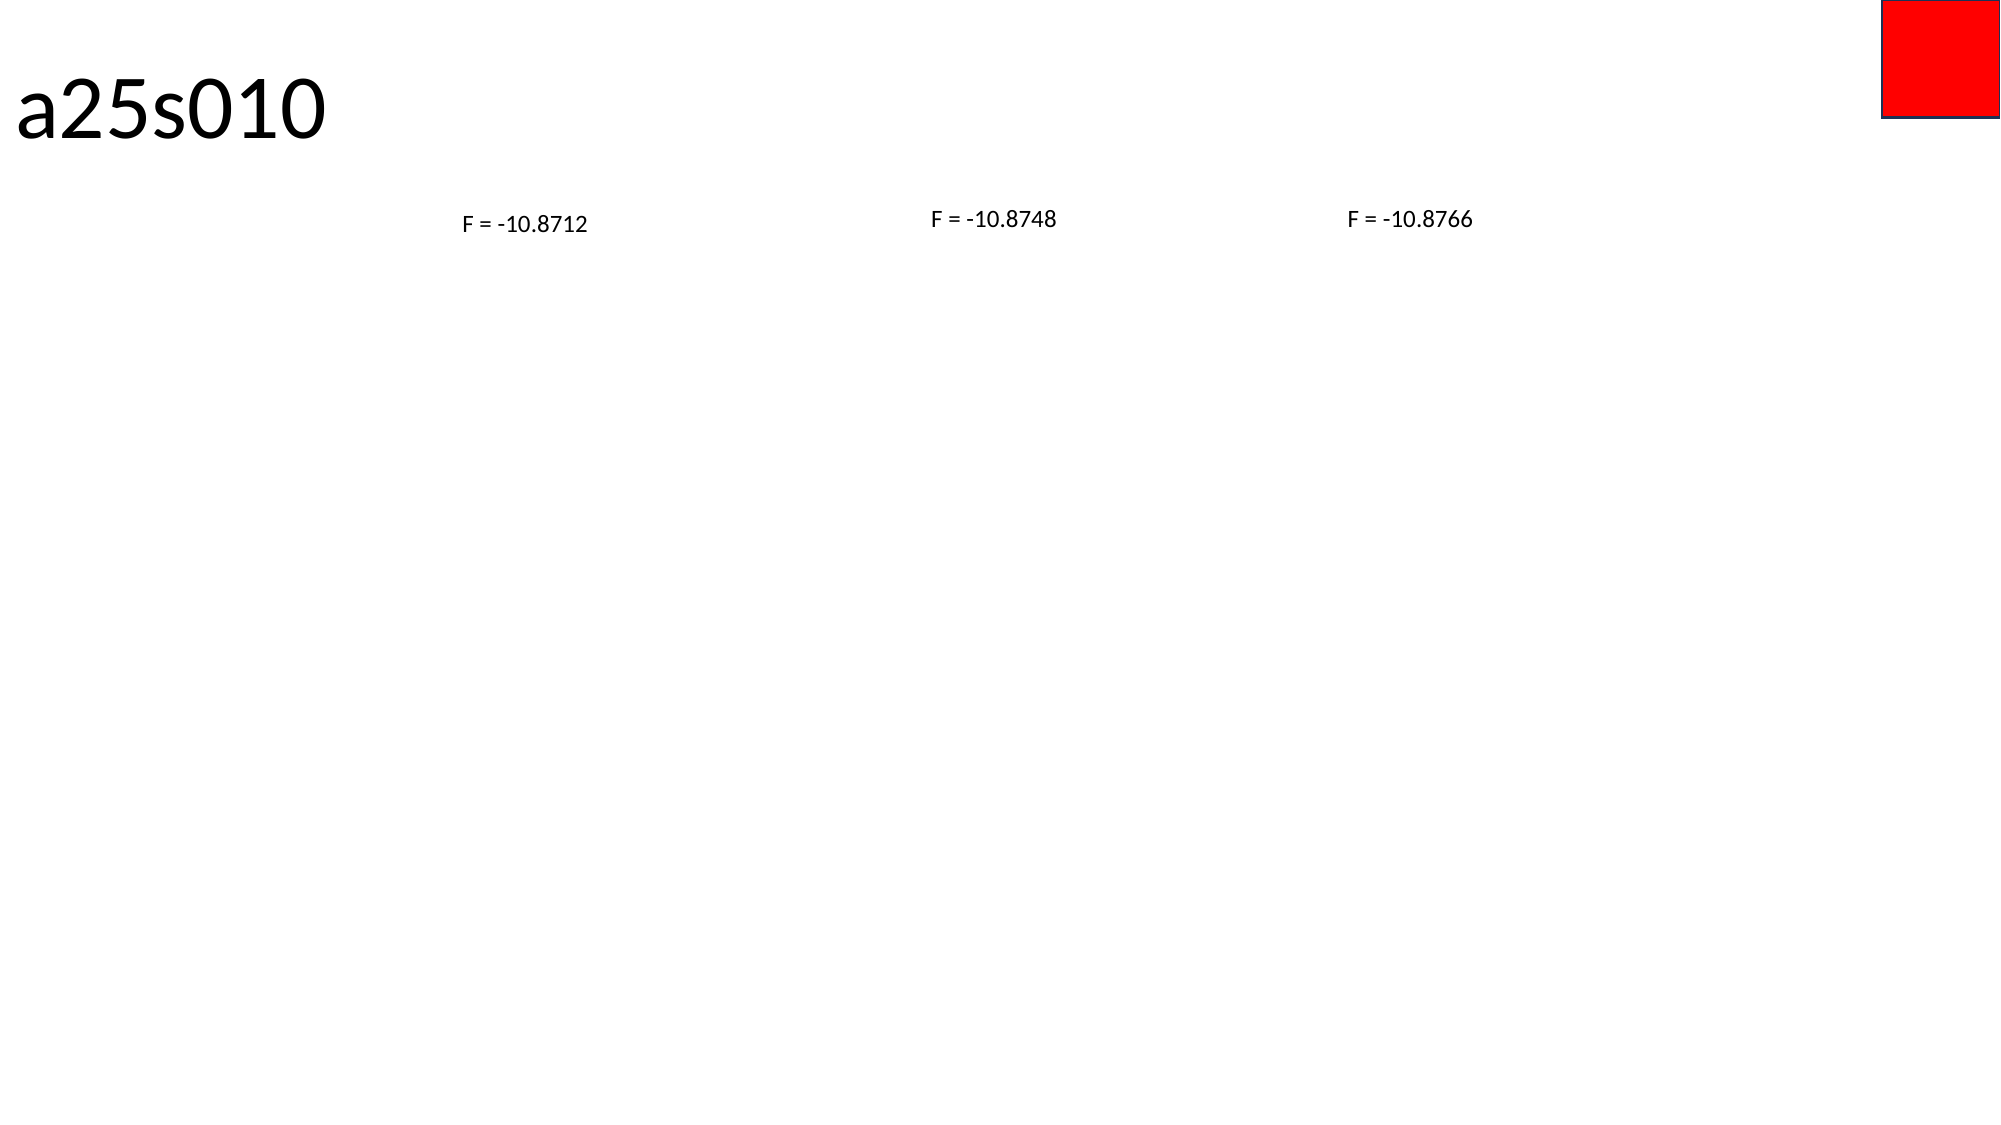

# a25s010

F = -10.8748
F = -10.8766
F = -10.8712